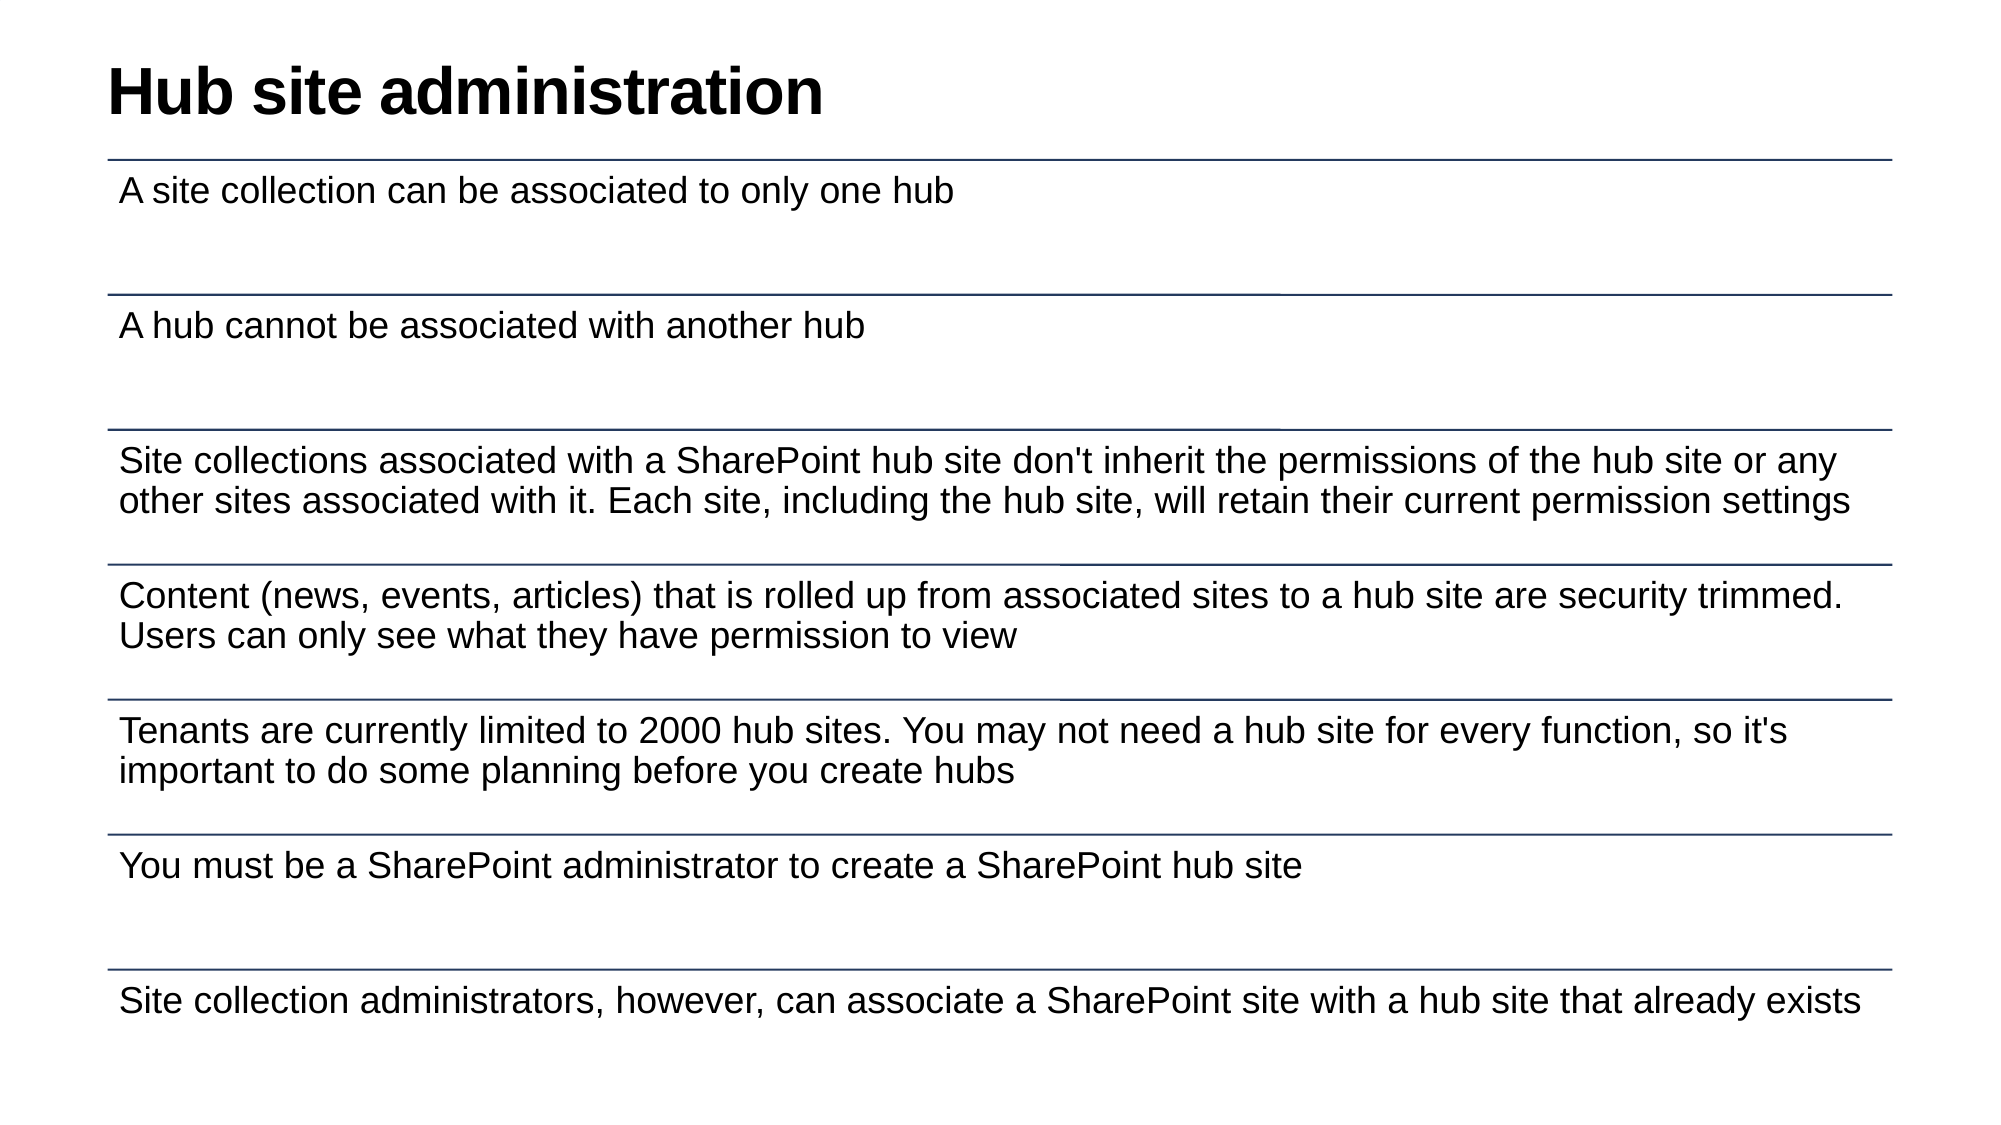

# Hub site administration
A site collection can be associated to only one hub
A hub cannot be associated with another hub
Site collections associated with a SharePoint hub site don't inherit the permissions of the hub site or any other sites associated with it. Each site, including the hub site, will retain their current permission settings
Content (news, events, articles) that is rolled up from associated sites to a hub site are security trimmed. Users can only see what they have permission to view
Tenants are currently limited to 2000 hub sites. You may not need a hub site for every function, so it's important to do some planning before you create hubs
You must be a SharePoint administrator to create a SharePoint hub site
Site collection administrators, however, can associate a SharePoint site with a hub site that already exists